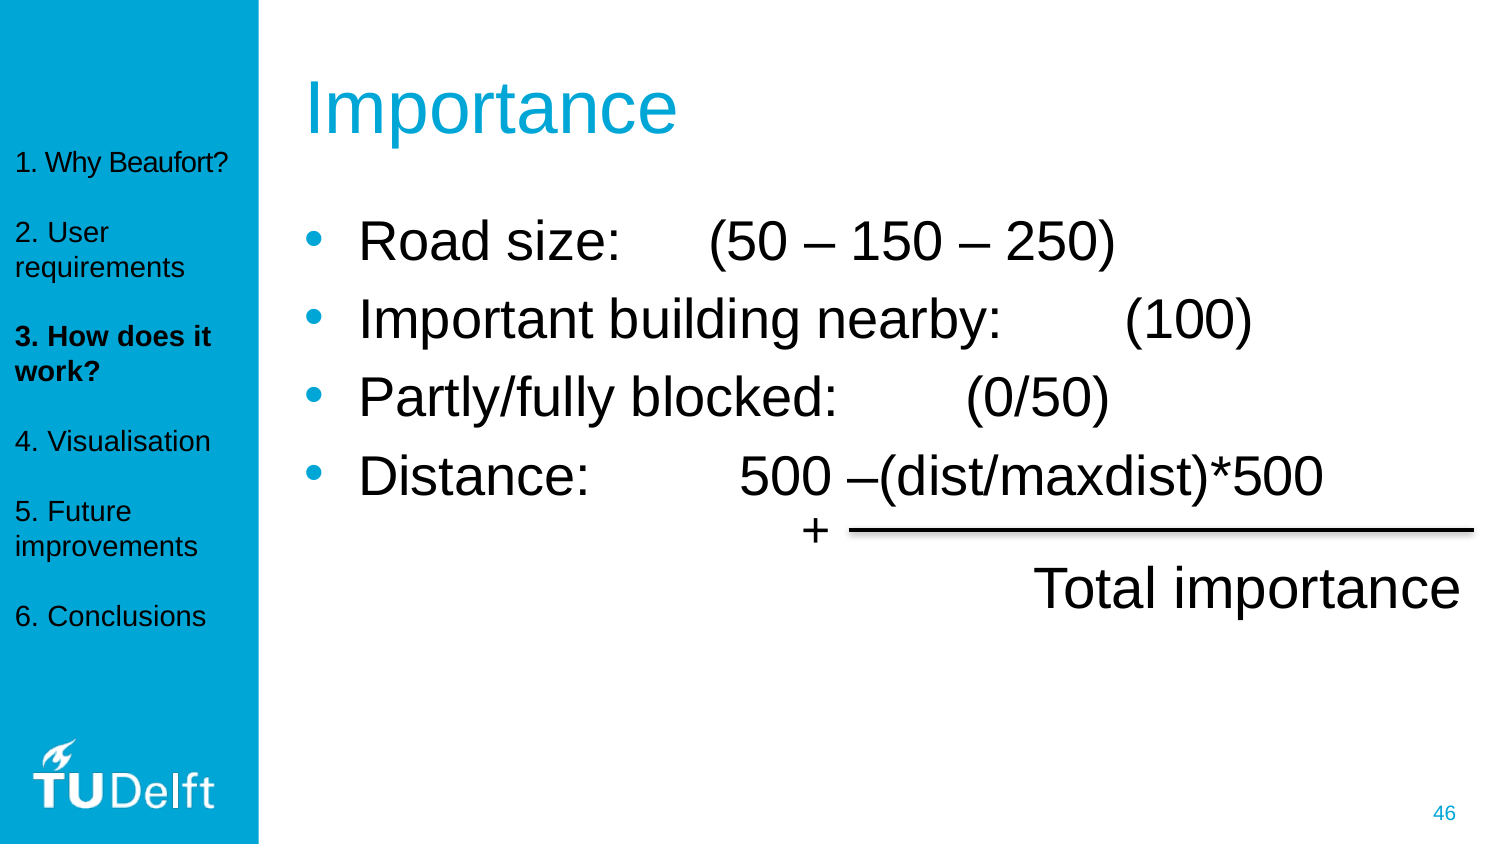

# Importance
1. Why Beaufort?
2. User requirements
3. How does it work?
4. Visualisation
5. Future improvements

6. Conclusions

Road size: 					    (50 – 150 – 250)
Important building nearby: 				   (100)
Partly/fully blocked: 						  (0/50)
Distance: 		      500 –(dist/maxdist)*500

+
Total importance